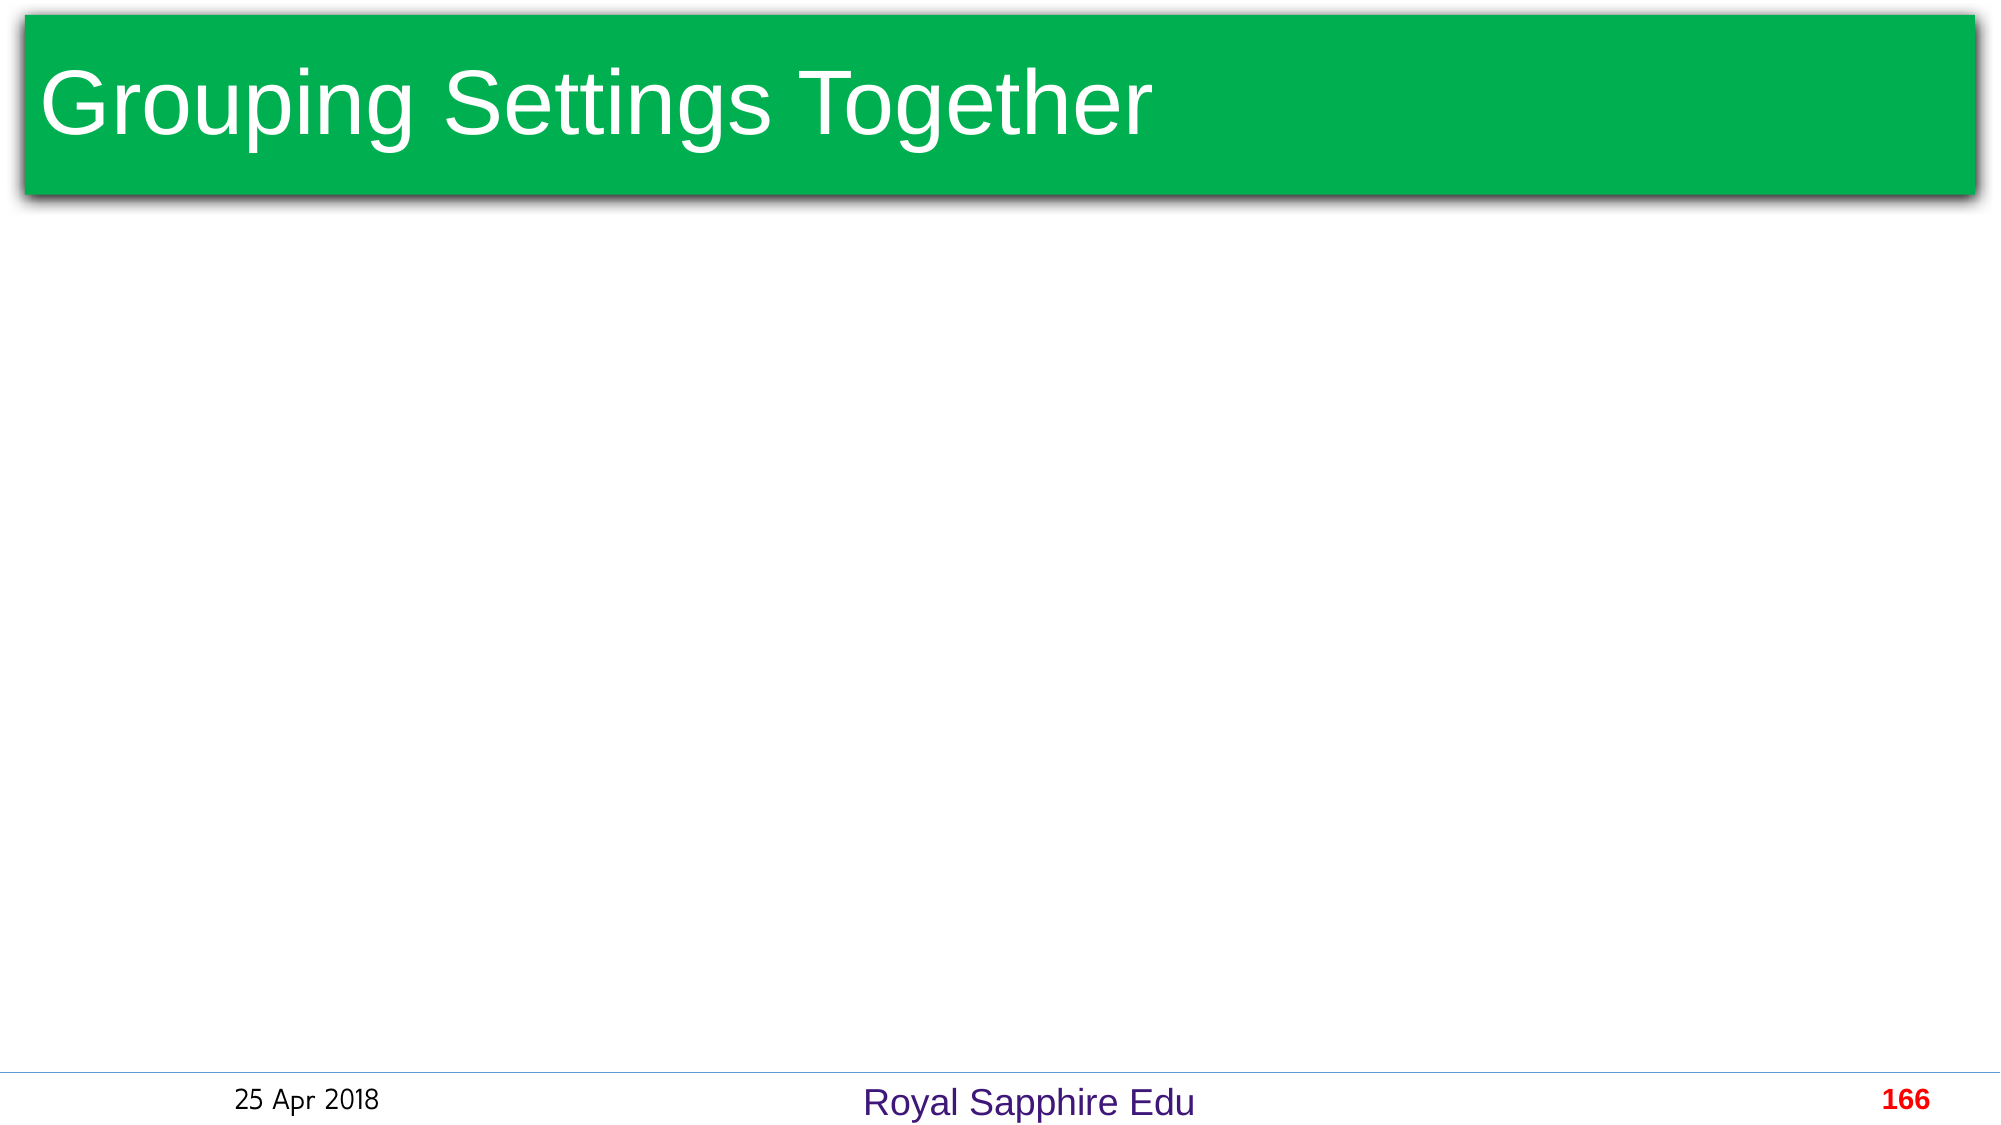

# Grouping Settings Together

25 Apr 2018
166